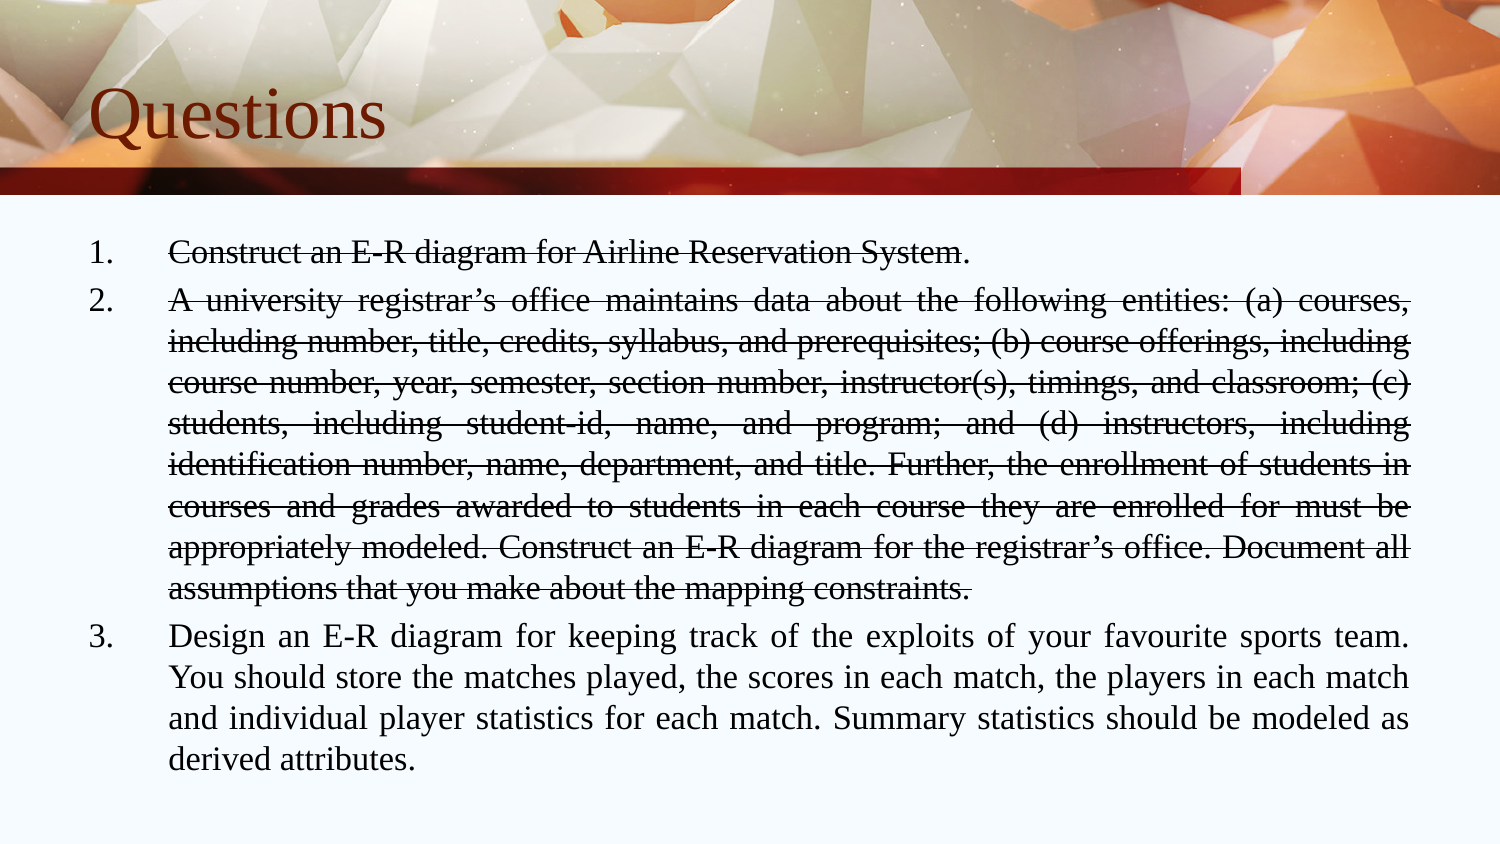

# Questions
Construct an E-R diagram for Airline Reservation System.
A university registrar’s office maintains data about the following entities: (a) courses, including number, title, credits, syllabus, and prerequisites; (b) course offerings, including course number, year, semester, section number, instructor(s), timings, and classroom; (c) students, including student-id, name, and program; and (d) instructors, including identification number, name, department, and title. Further, the enrollment of students in courses and grades awarded to students in each course they are enrolled for must be appropriately modeled. Construct an E-R diagram for the registrar’s office. Document all assumptions that you make about the mapping constraints.
Design an E-R diagram for keeping track of the exploits of your favourite sports team. You should store the matches played, the scores in each match, the players in each match and individual player statistics for each match. Summary statistics should be modeled as derived attributes.